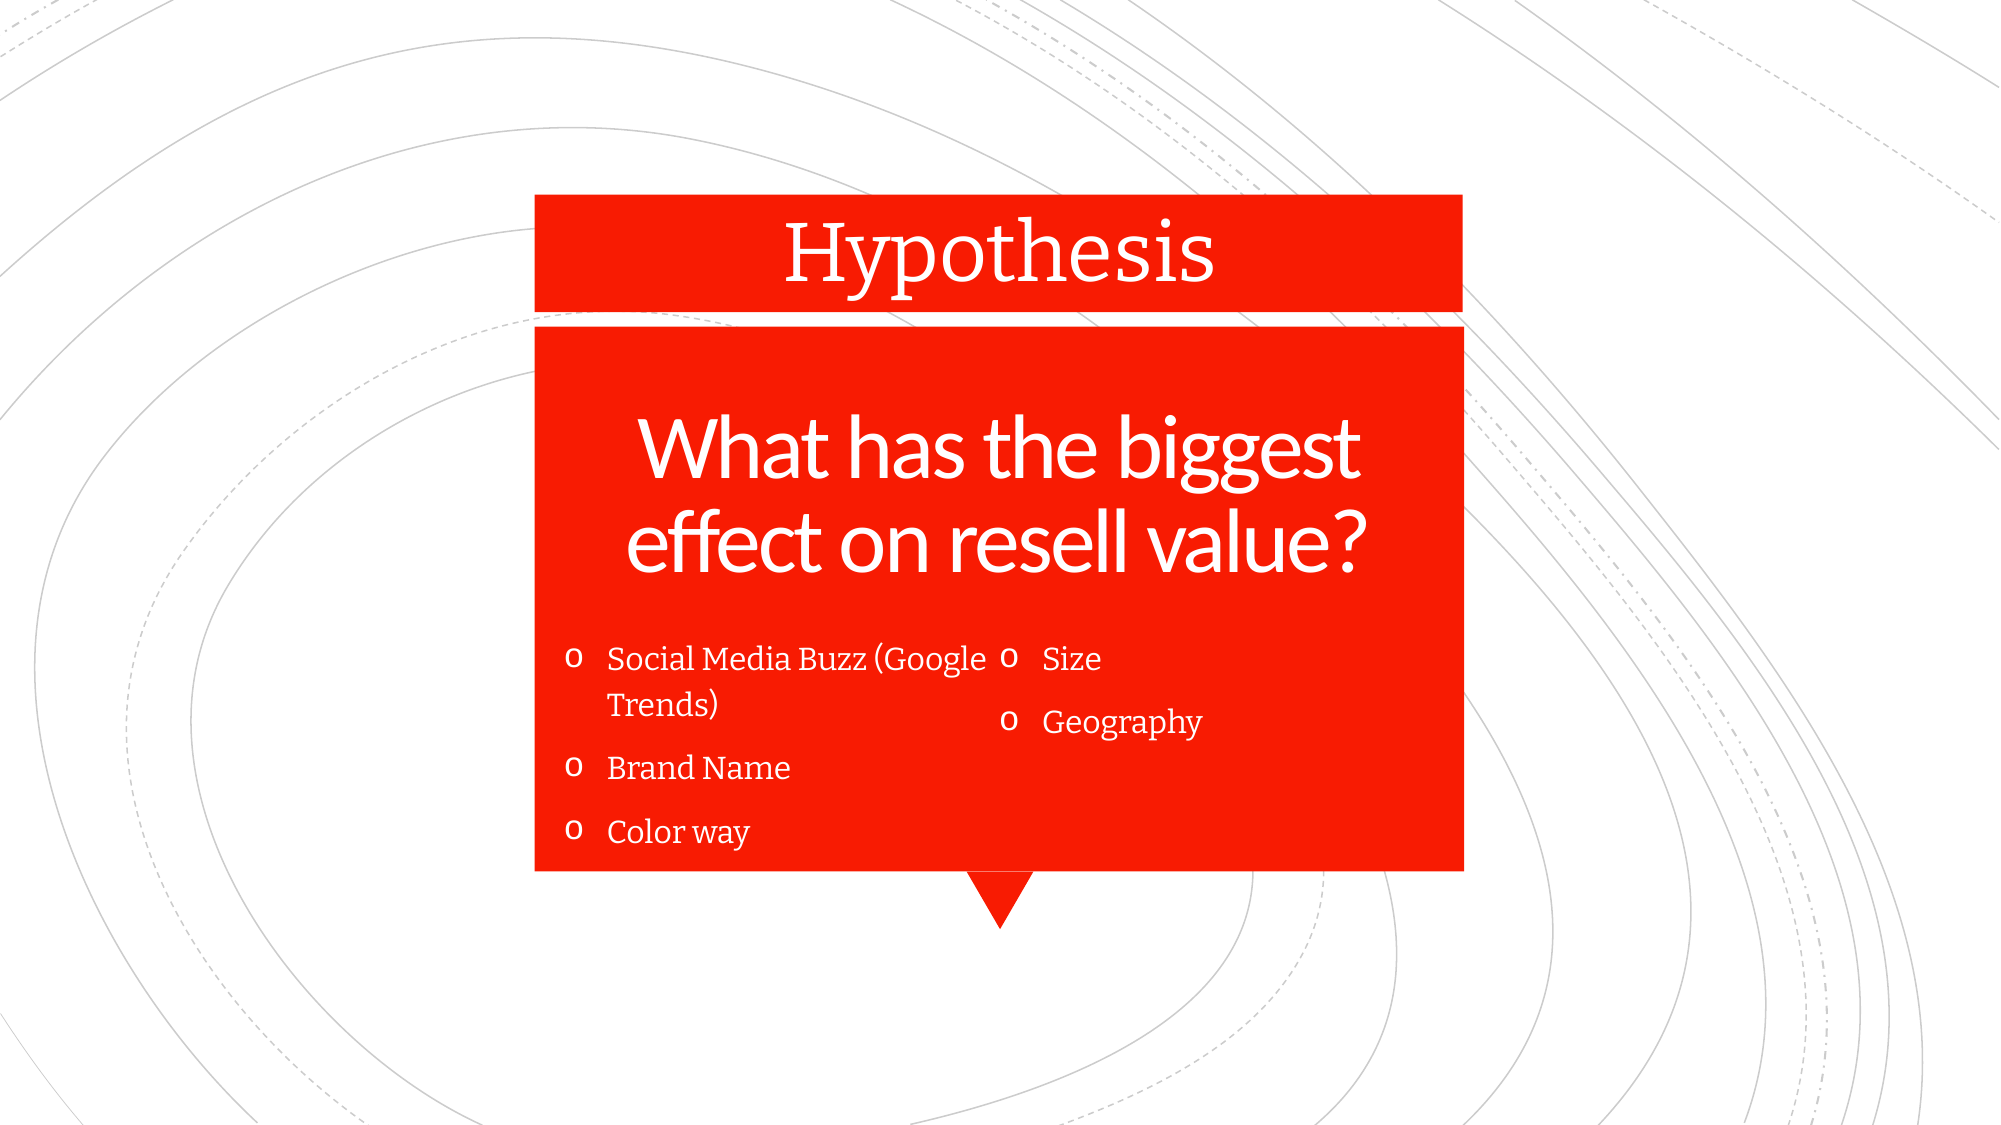

Hypothesis
# What has the biggest effect on resell value?
Social Media Buzz (Google Trends)
Brand Name
Color way
Size
Geography